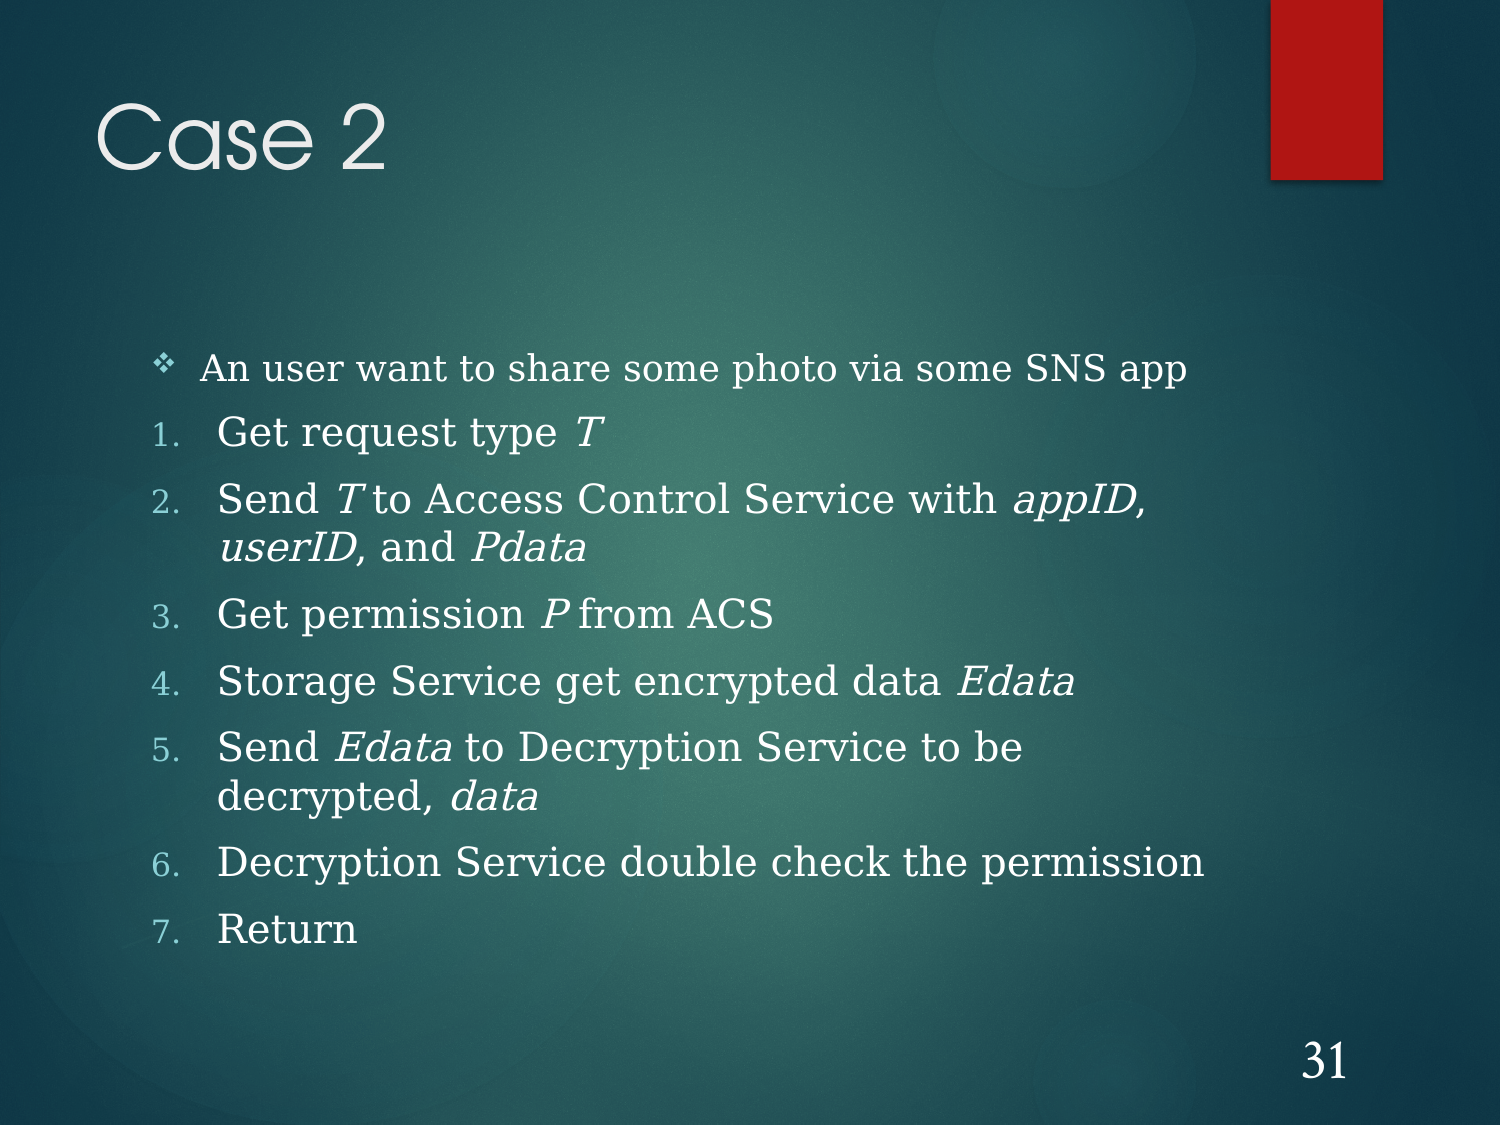

# Case 2
An user want to share some photo via some SNS app
Get request type T
Send T to Access Control Service with appID, userID, and Pdata
Get permission P from ACS
Storage Service get encrypted data Edata
Send Edata to Decryption Service to be decrypted, data
Decryption Service double check the permission
Return

31